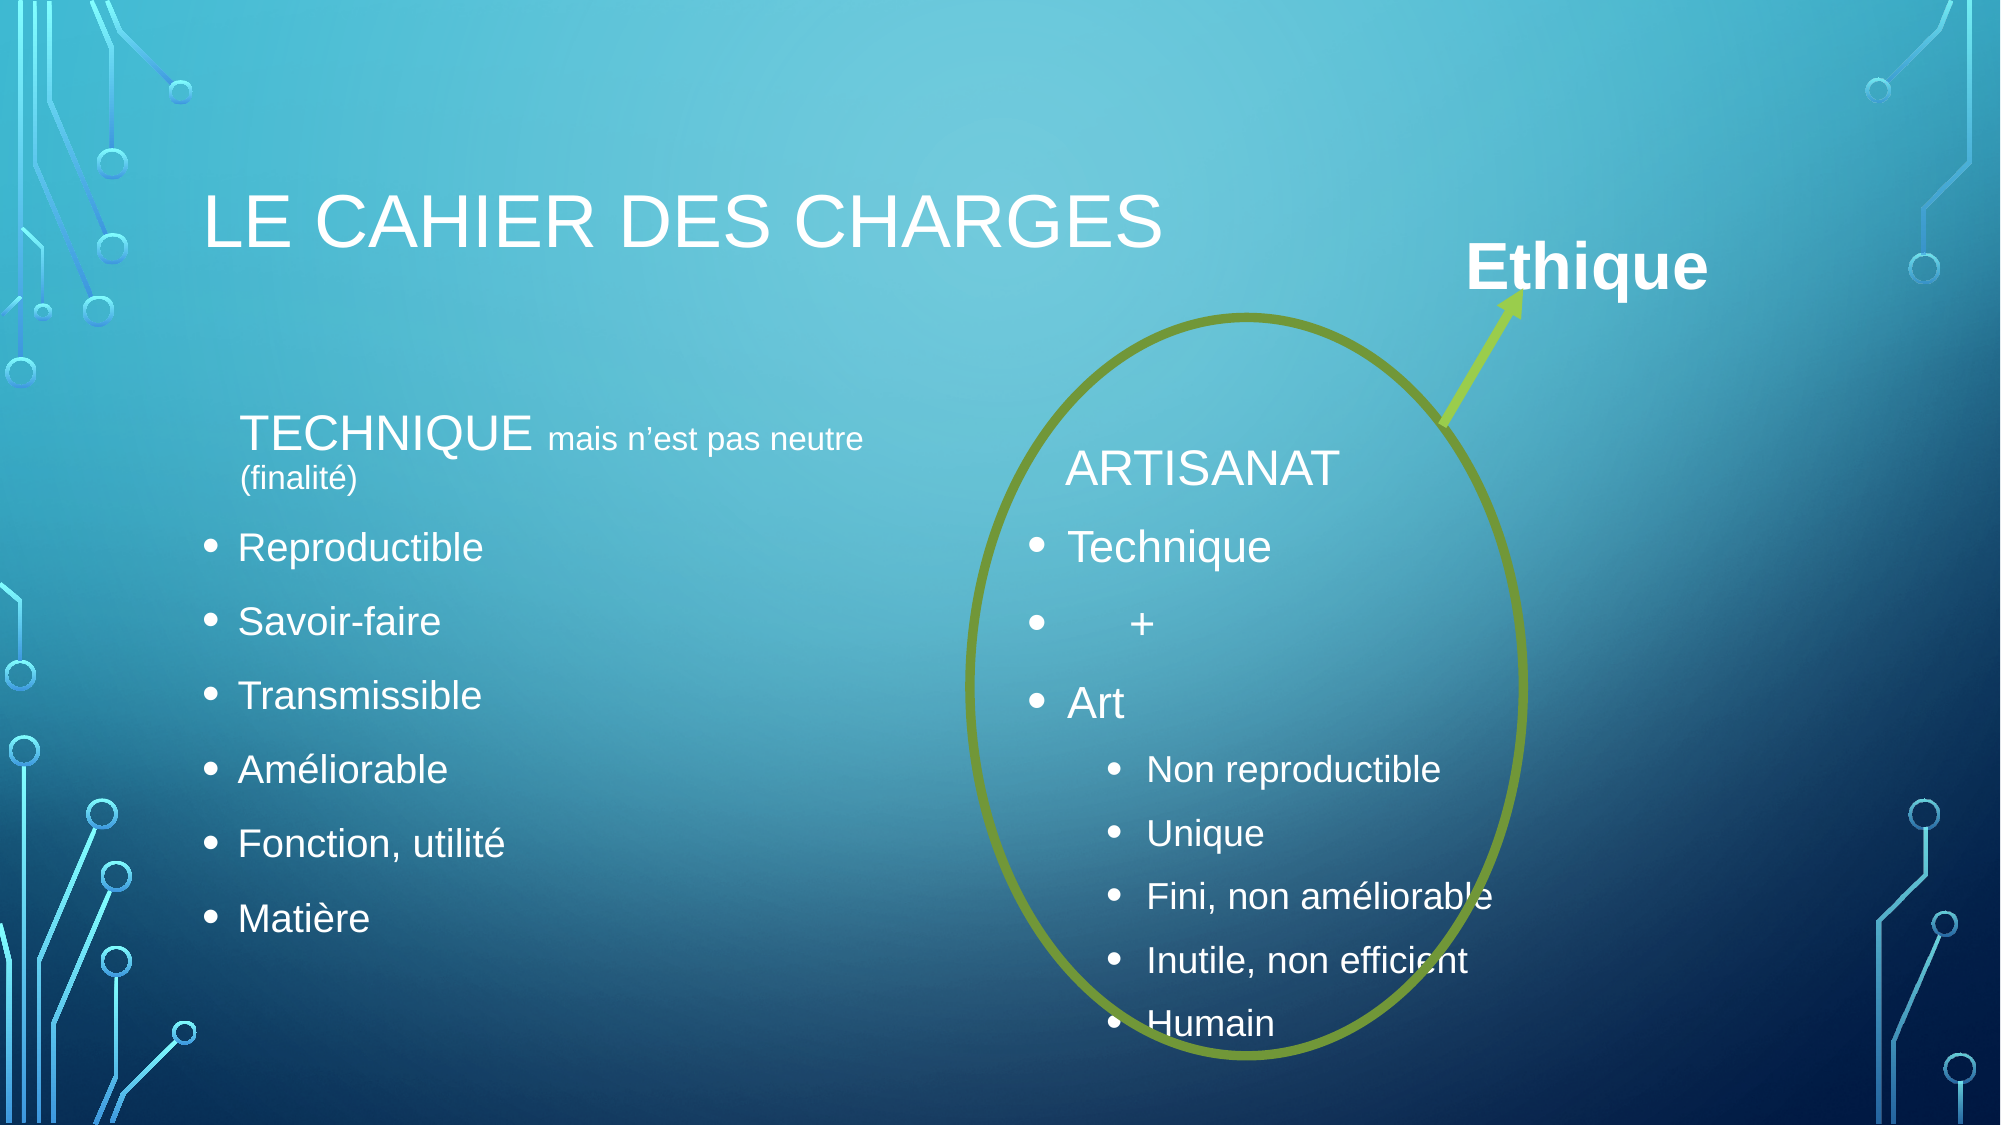

# Le cahier des charges
Ethique

Artisanat
Technique mais n’est pas neutre (finalité)
Reproductible
Savoir-faire
Transmissible
Améliorable
Fonction, utilité
Matière
Technique
     +
Art
Non reproductible
Unique
Fini, non améliorable
Inutile, non efficient
Humain